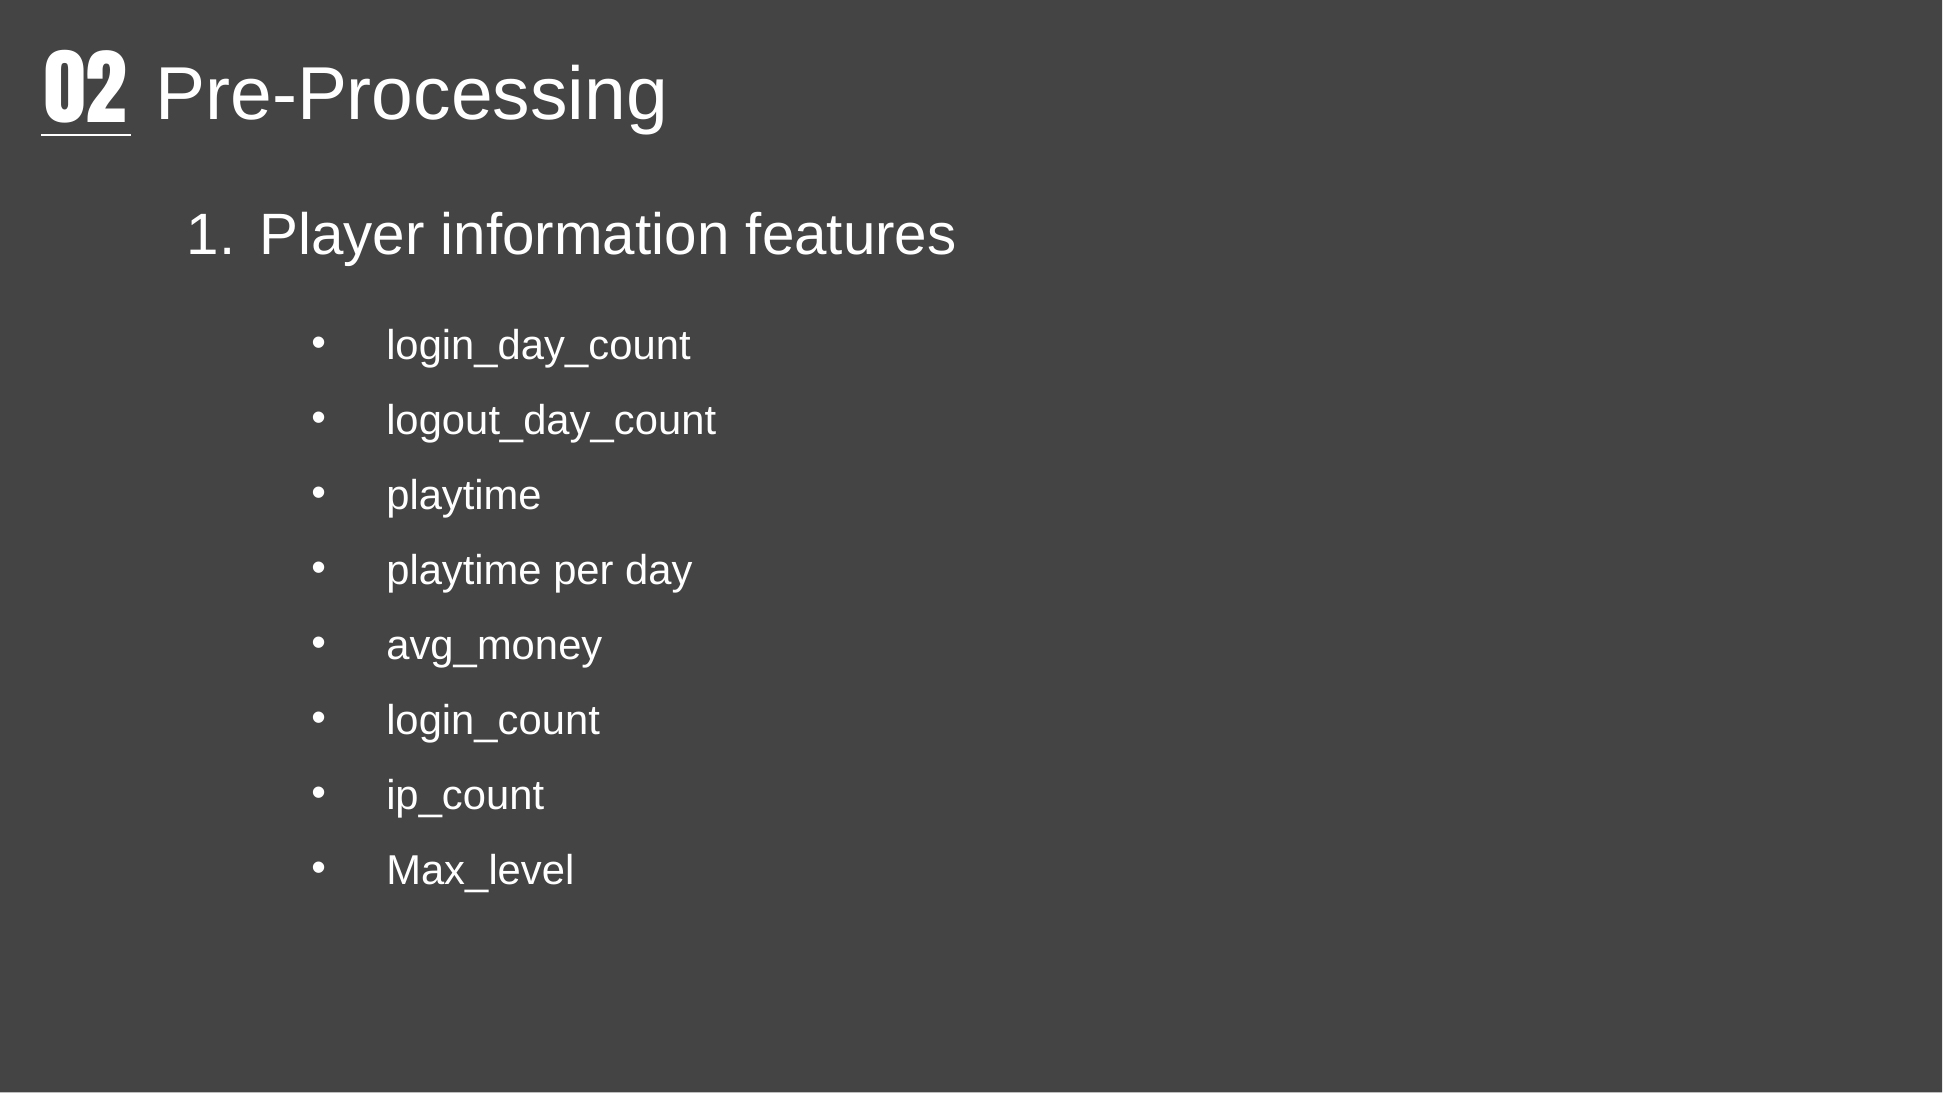

02
Pre-Processing
 Player information features
login_day_count
logout_day_count
playtime
playtime per day
avg_money
login_count
ip_count
Max_level